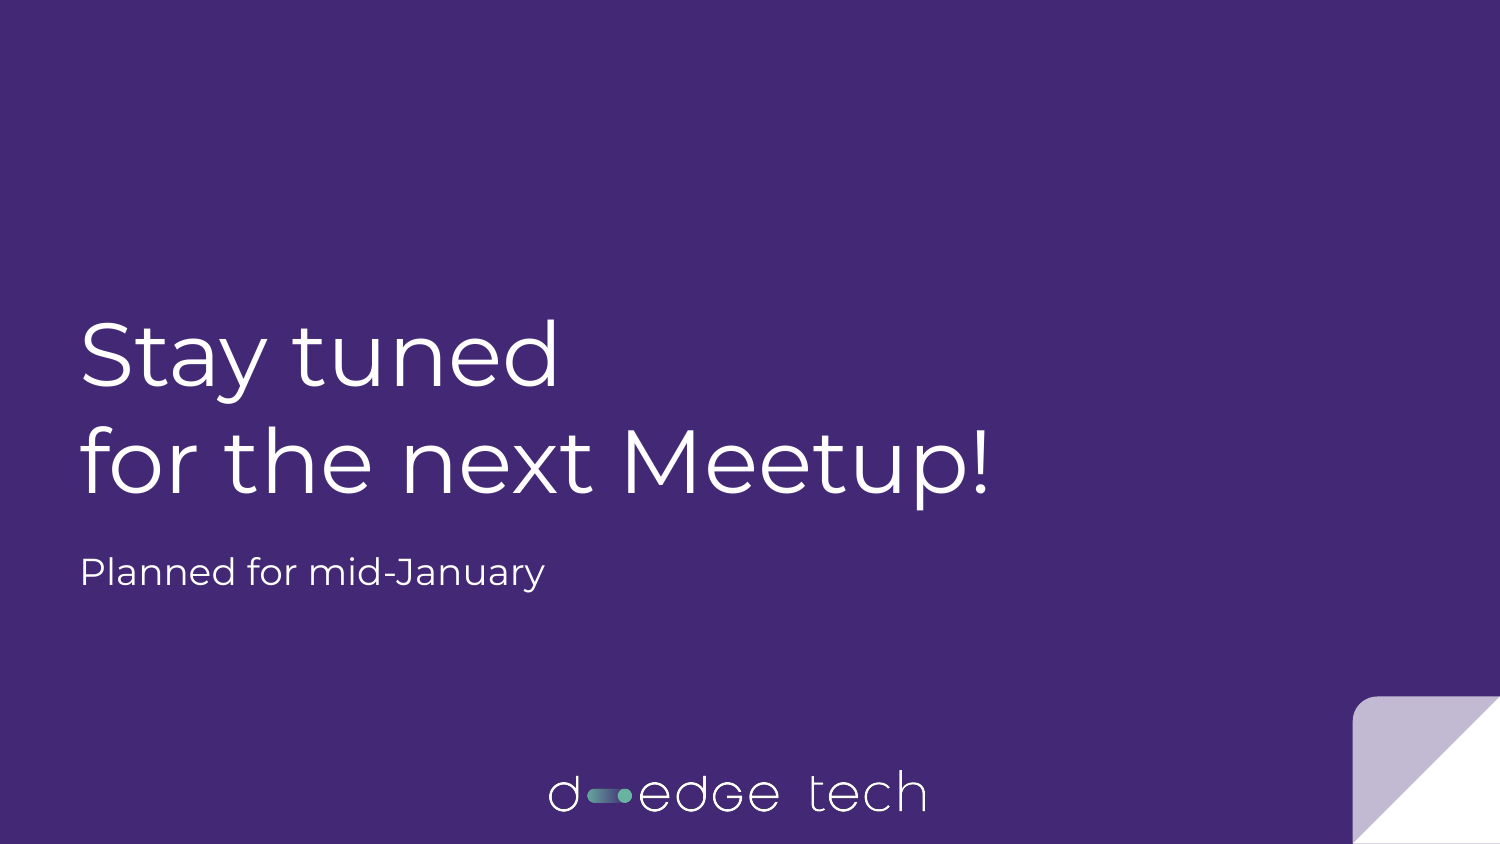

# Stay tuned for the next Meetup!
Planned for mid-January